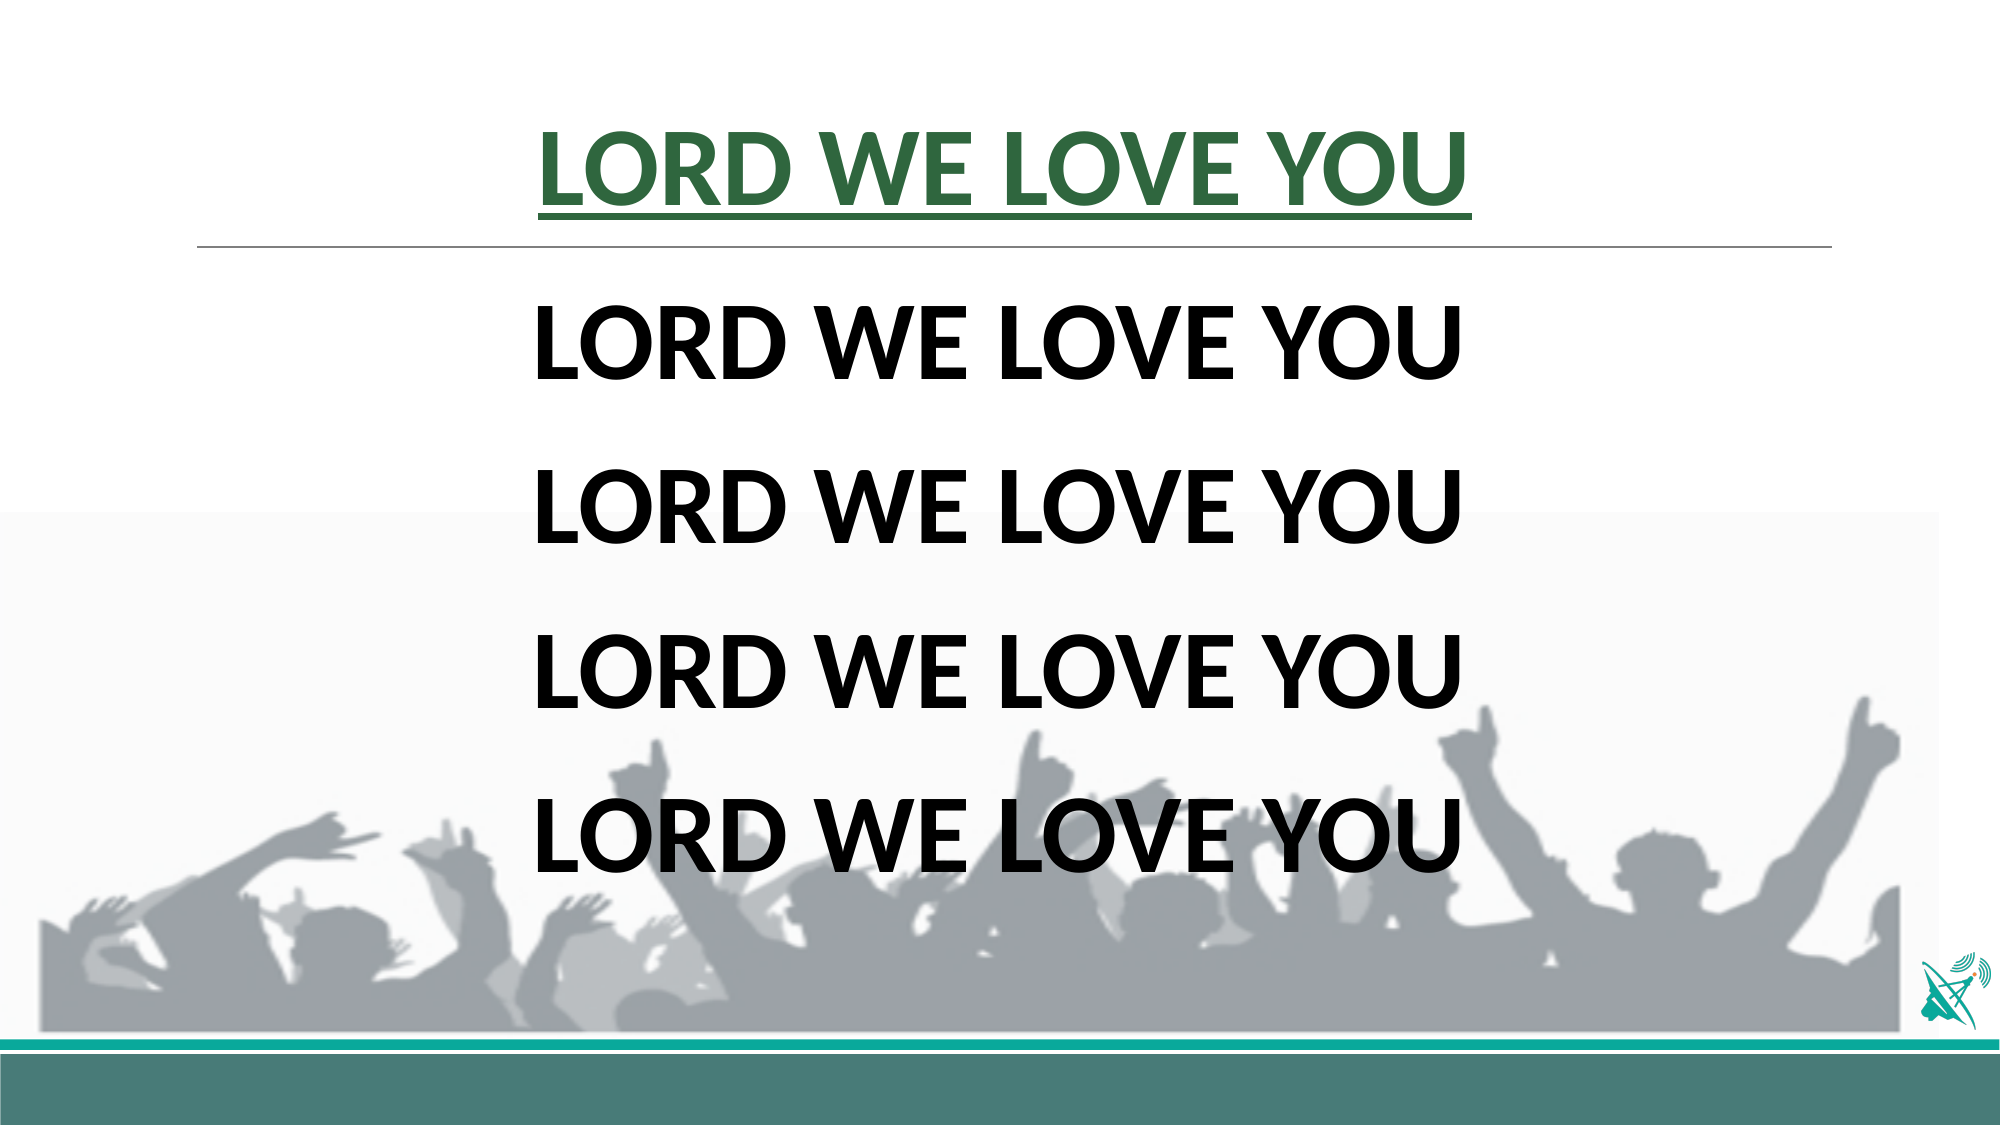

# LORD WE LOVE YOU
LORD WE LOVE YOU
LORD WE LOVE YOU
LORD WE LOVE YOU
LORD WE LOVE YOU